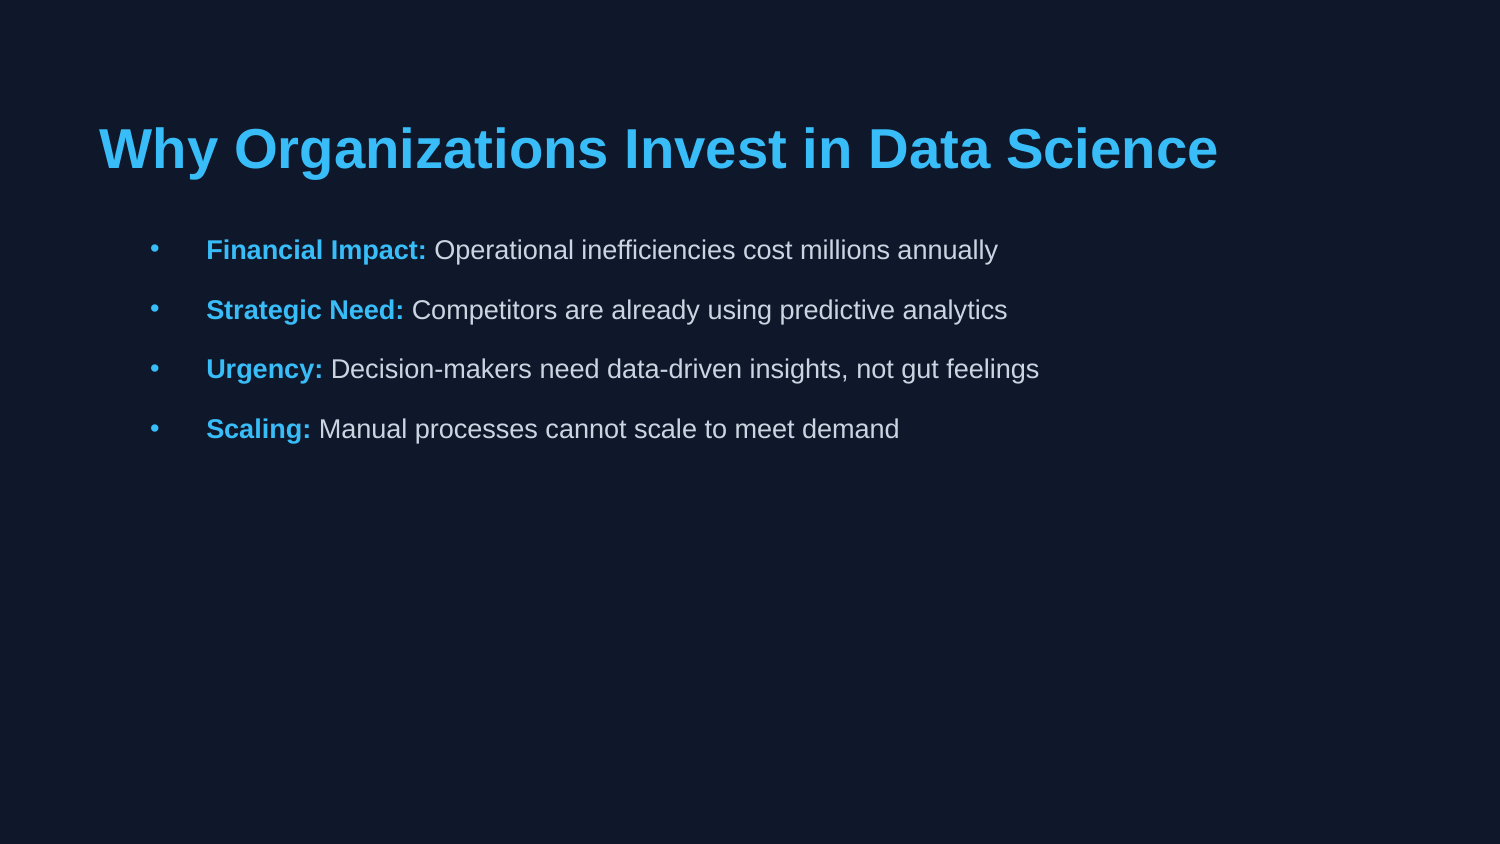

Why Organizations Invest in Data Science
Financial Impact: Operational inefficiencies cost millions annually
Strategic Need: Competitors are already using predictive analytics
Urgency: Decision-makers need data-driven insights, not gut feelings
Scaling: Manual processes cannot scale to meet demand